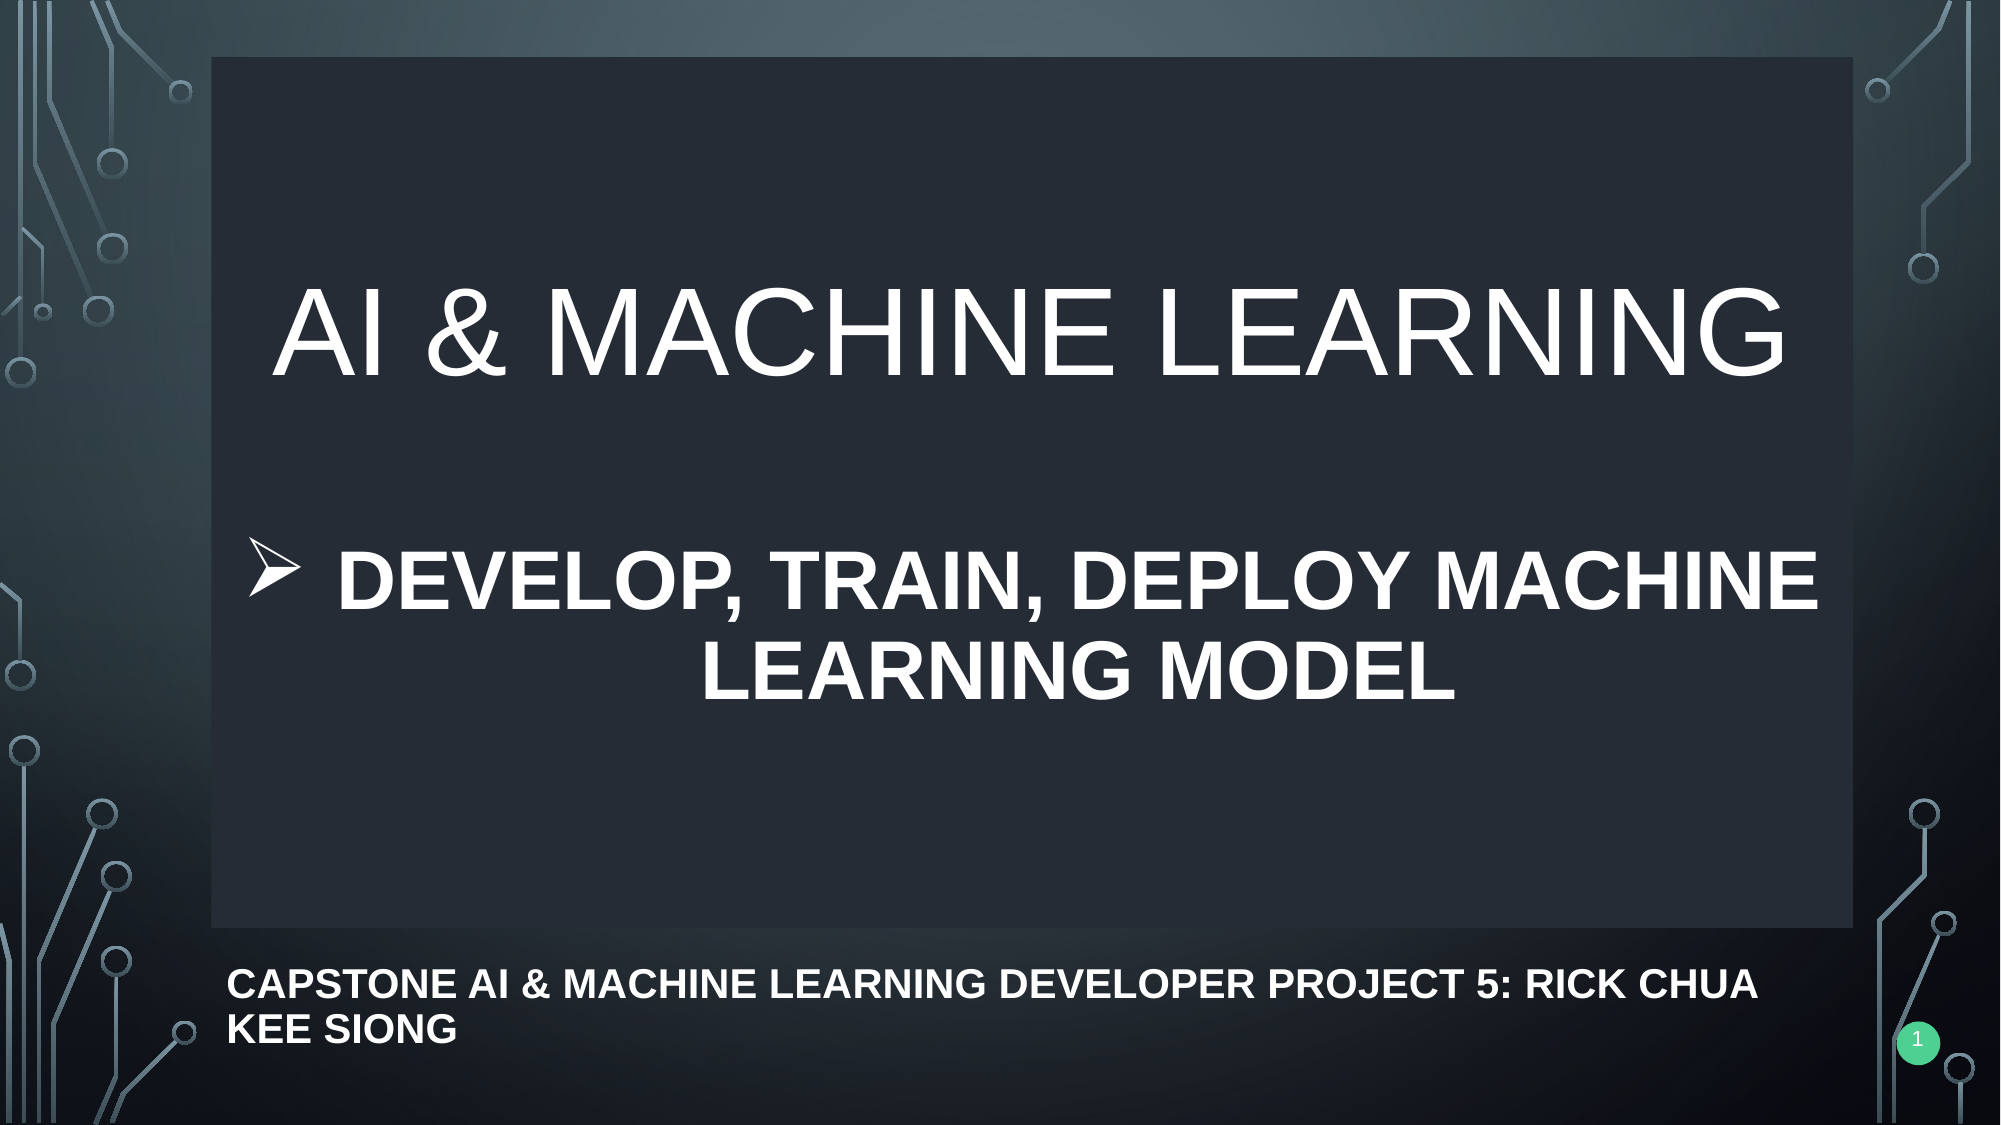

AI & Machine learning

Develop, train, deploy machine learning model
# Capstone ai & machine learning developer project 5: rick chua kee siong
1